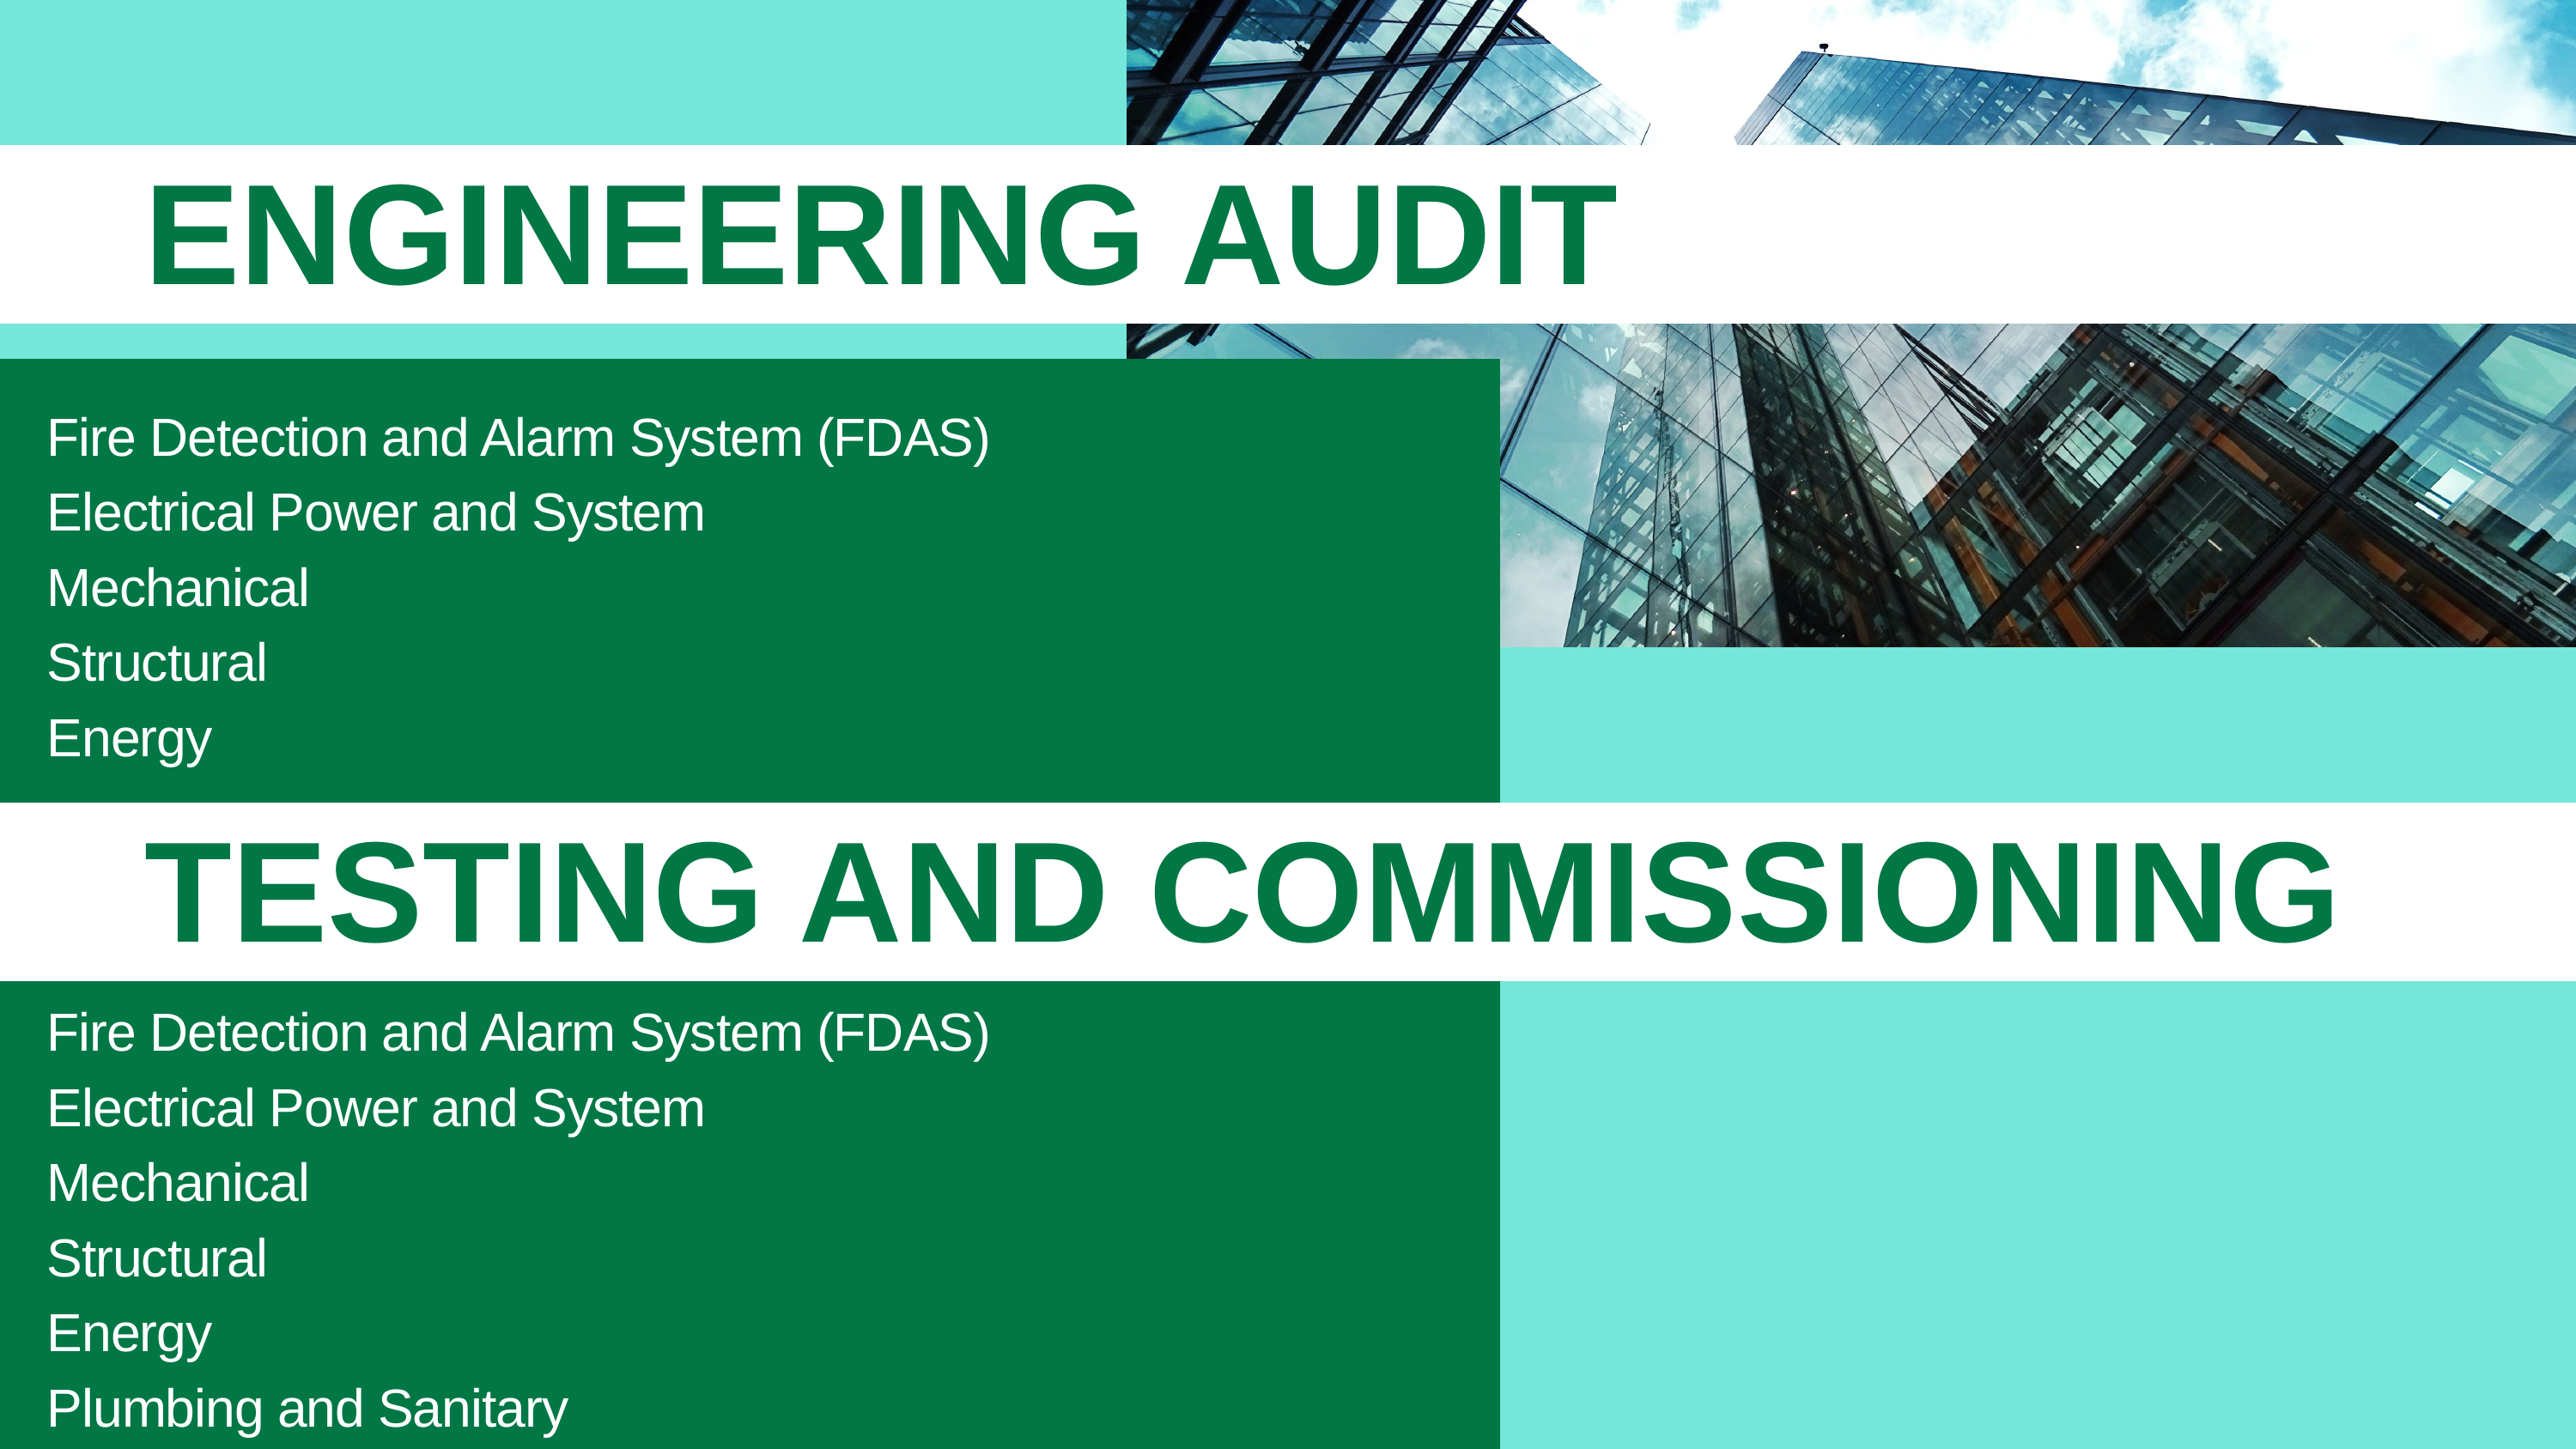

ENGINEERING AUDIT

Fire Detection and Alarm System (FDAS)
Electrical Power and System
Mechanical
Structural
Energy
TESTING AND COMMISSIONING

Fire Detection and Alarm System (FDAS)
Electrical Power and System
Mechanical
Structural
Energy
Plumbing and Sanitary